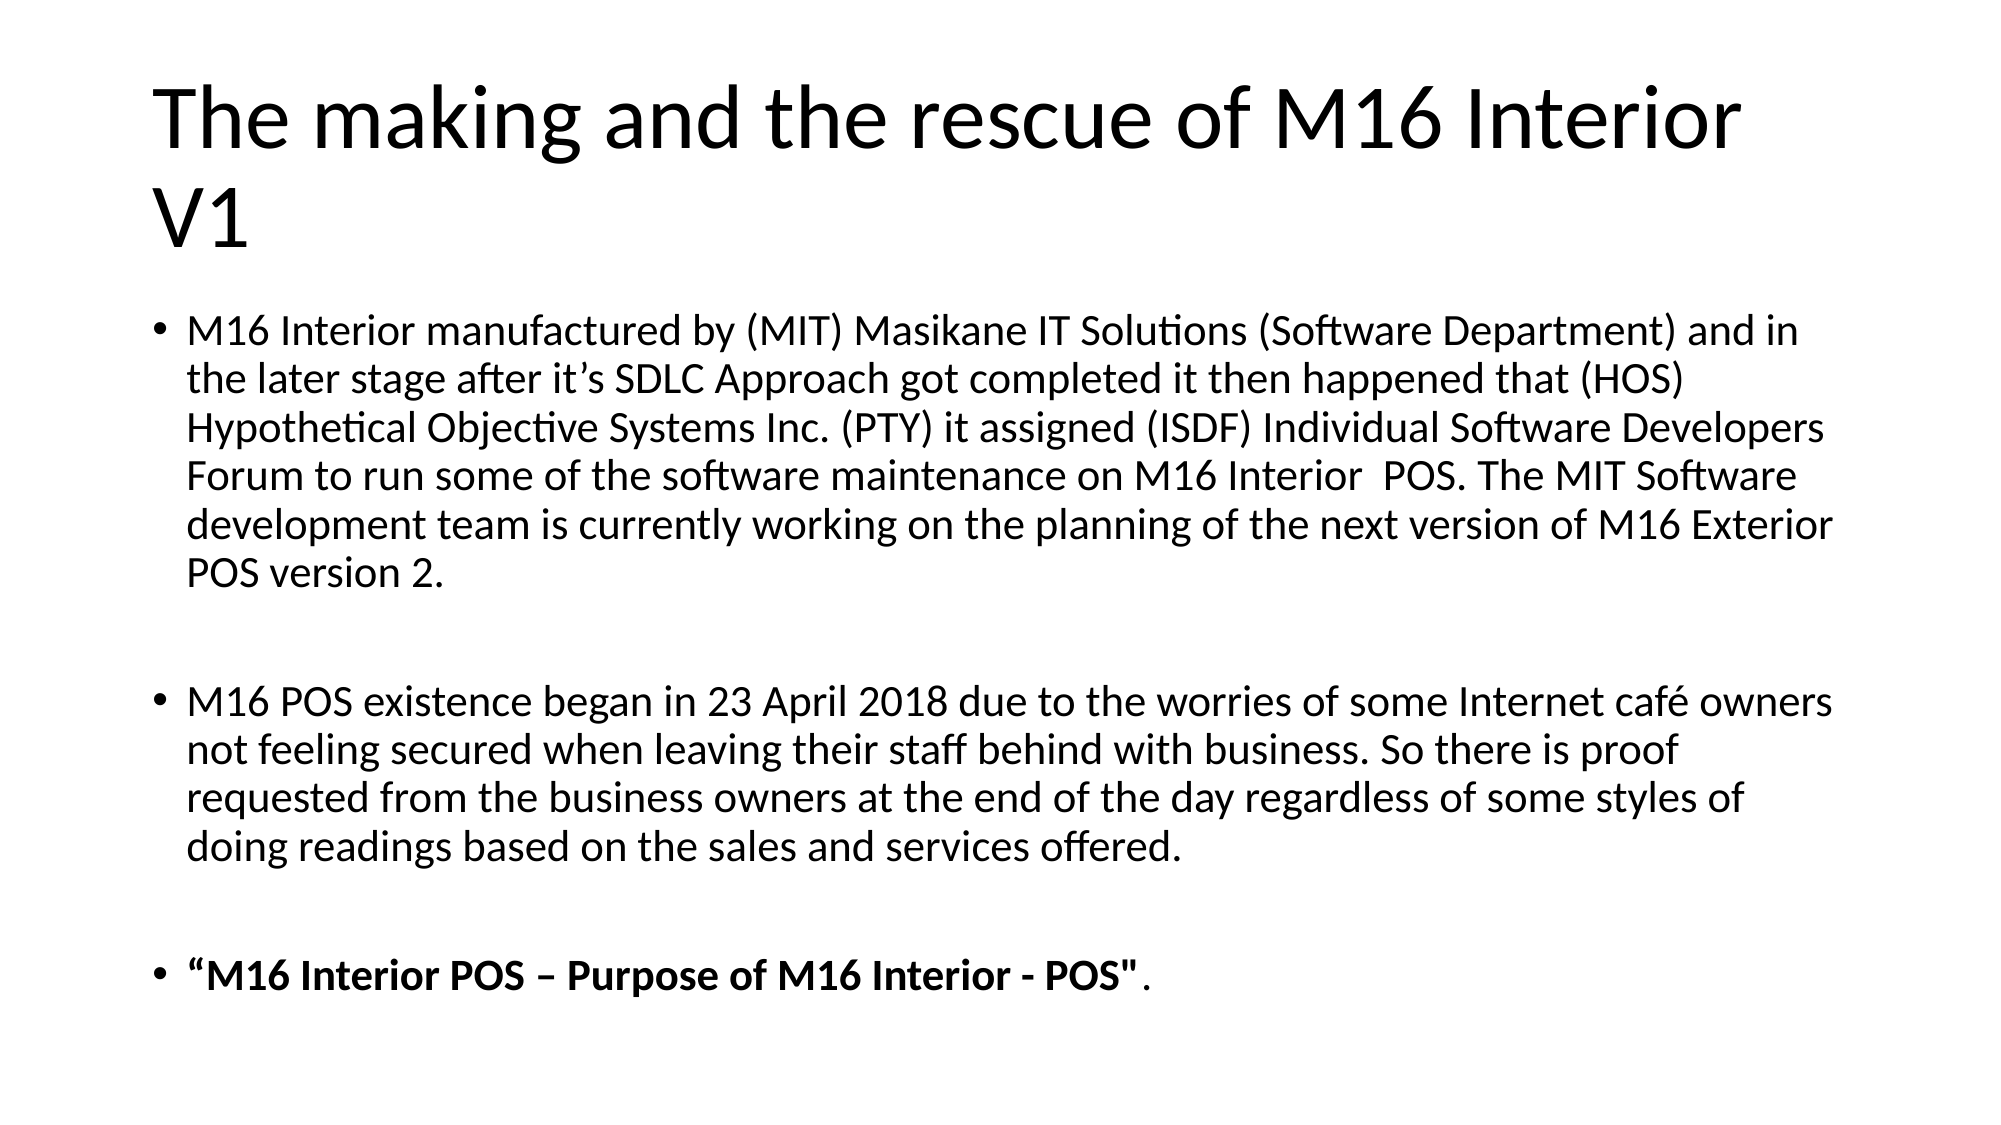

# The making and the rescue of M16 Interior V1
M16 Interior manufactured by (MIT) Masikane IT Solutions (Software Department) and in the later stage after it’s SDLC Approach got completed it then happened that (HOS) Hypothetical Objective Systems Inc. (PTY) it assigned (ISDF) Individual Software Developers Forum to run some of the software maintenance on M16 Interior  POS. The MIT Software development team is currently working on the planning of the next version of M16 Exterior POS version 2.

M16 POS existence began in 23 April 2018 due to the worries of some Internet café owners not feeling secured when leaving their staff behind with business. So there is proof requested from the business owners at the end of the day regardless of some styles of doing readings based on the sales and services offered.

“M16 Interior POS – Purpose of M16 Interior - POS".